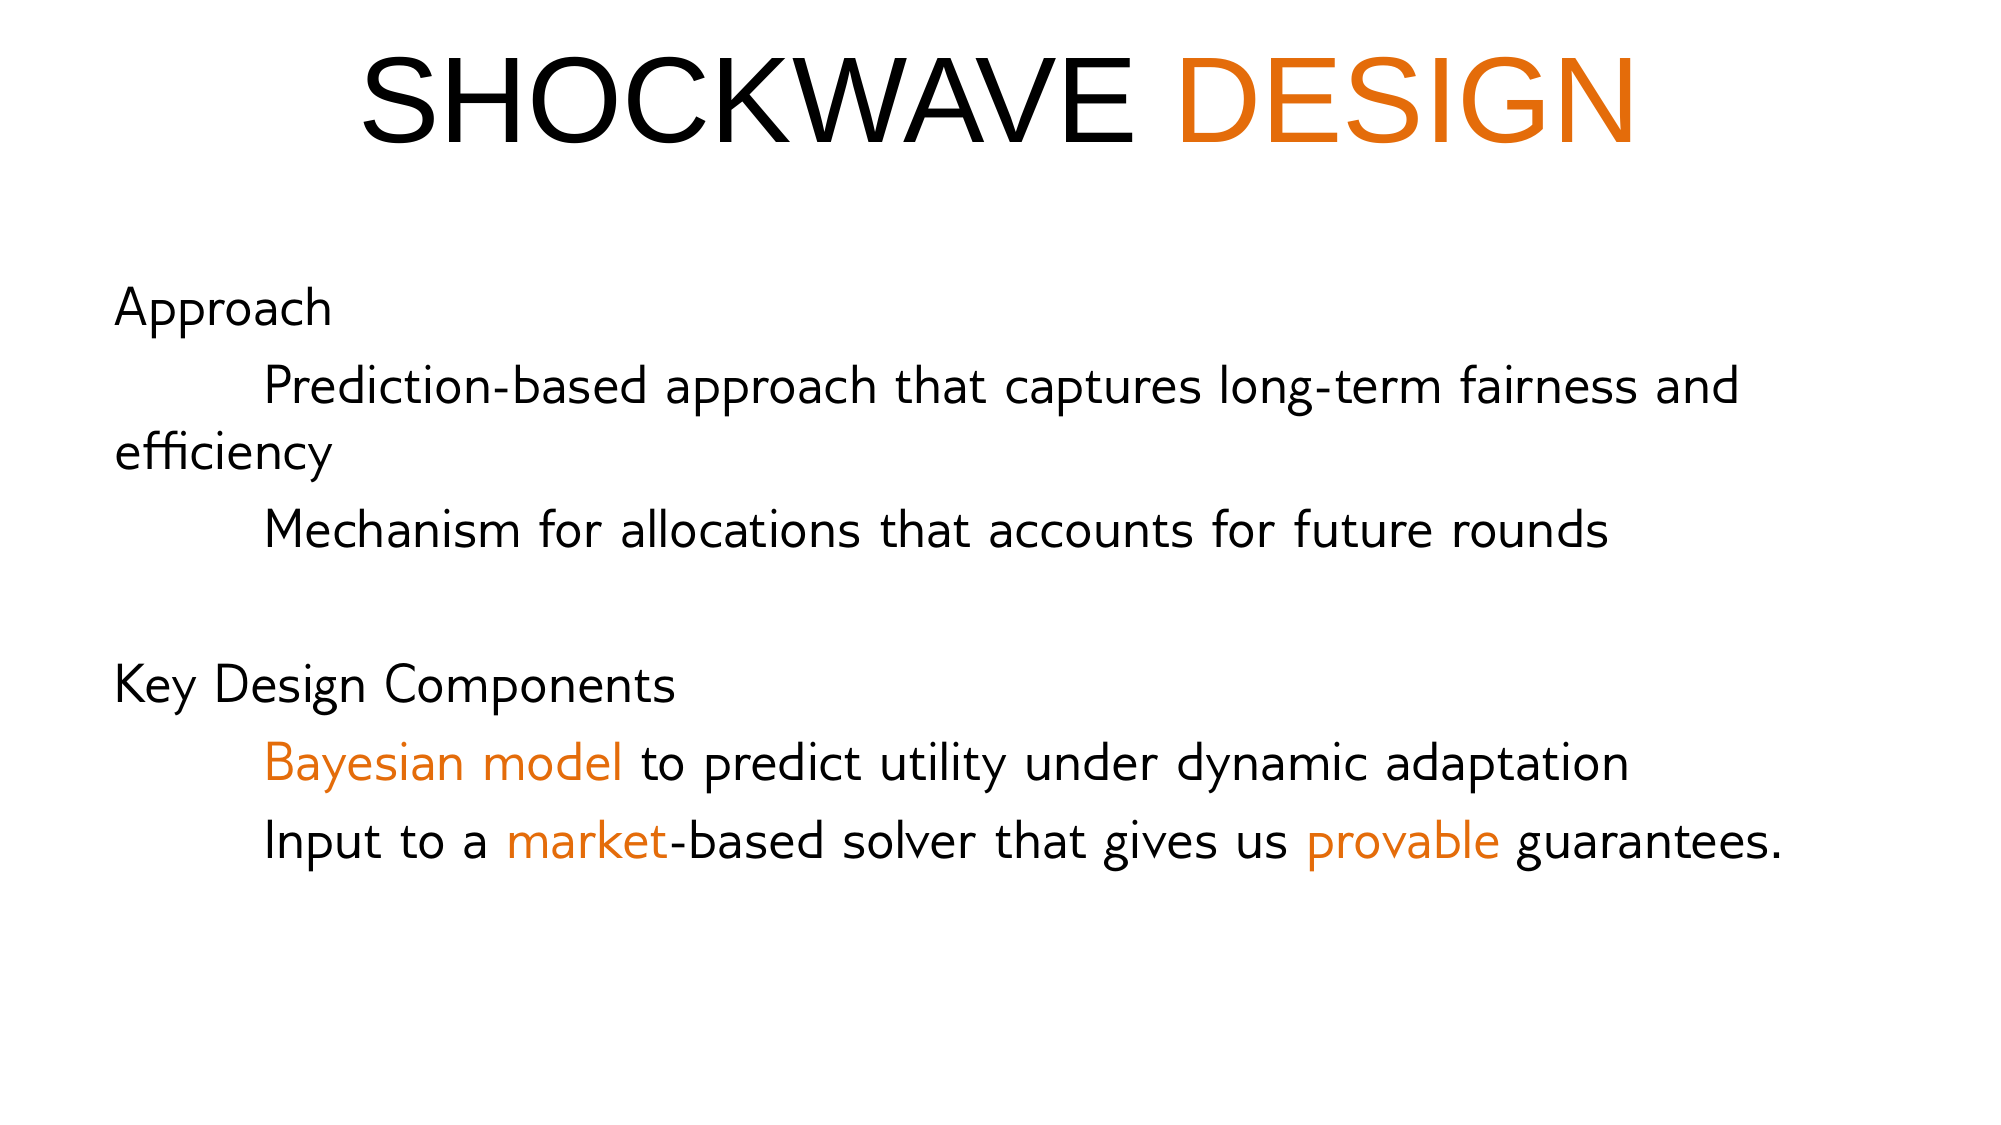

# SHOCKWAVE DESIGN
Approach
	Prediction-based approach that captures long-term fairness and efficiency
	Mechanism for allocations that accounts for future rounds

Key Design Components
	Bayesian model to predict utility under dynamic adaptation
	Input to a market-based solver that gives us provable guarantees.